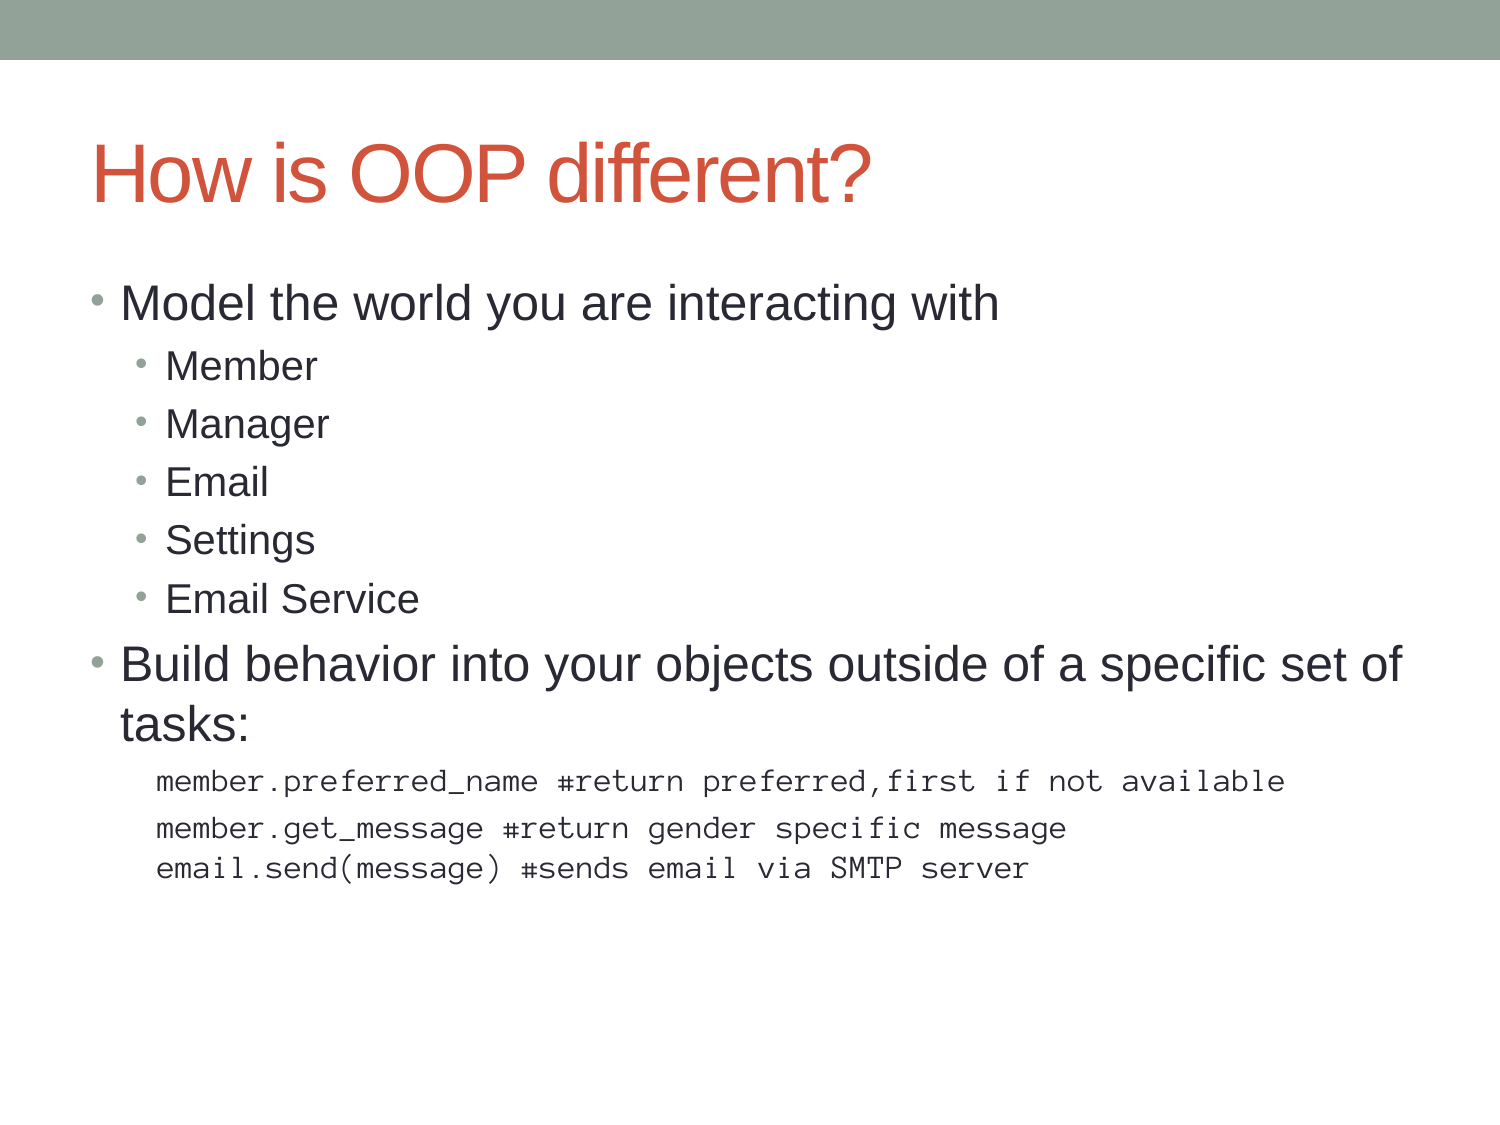

# How is OOP different?
Model the world you are interacting with
Member
Manager
Email
Settings
Email Service
Build behavior into your objects outside of a specific set of tasks:
member.preferred_name #return preferred,first if not available
member.get_message #return gender specific message
email.send(message) #sends email via SMTP server